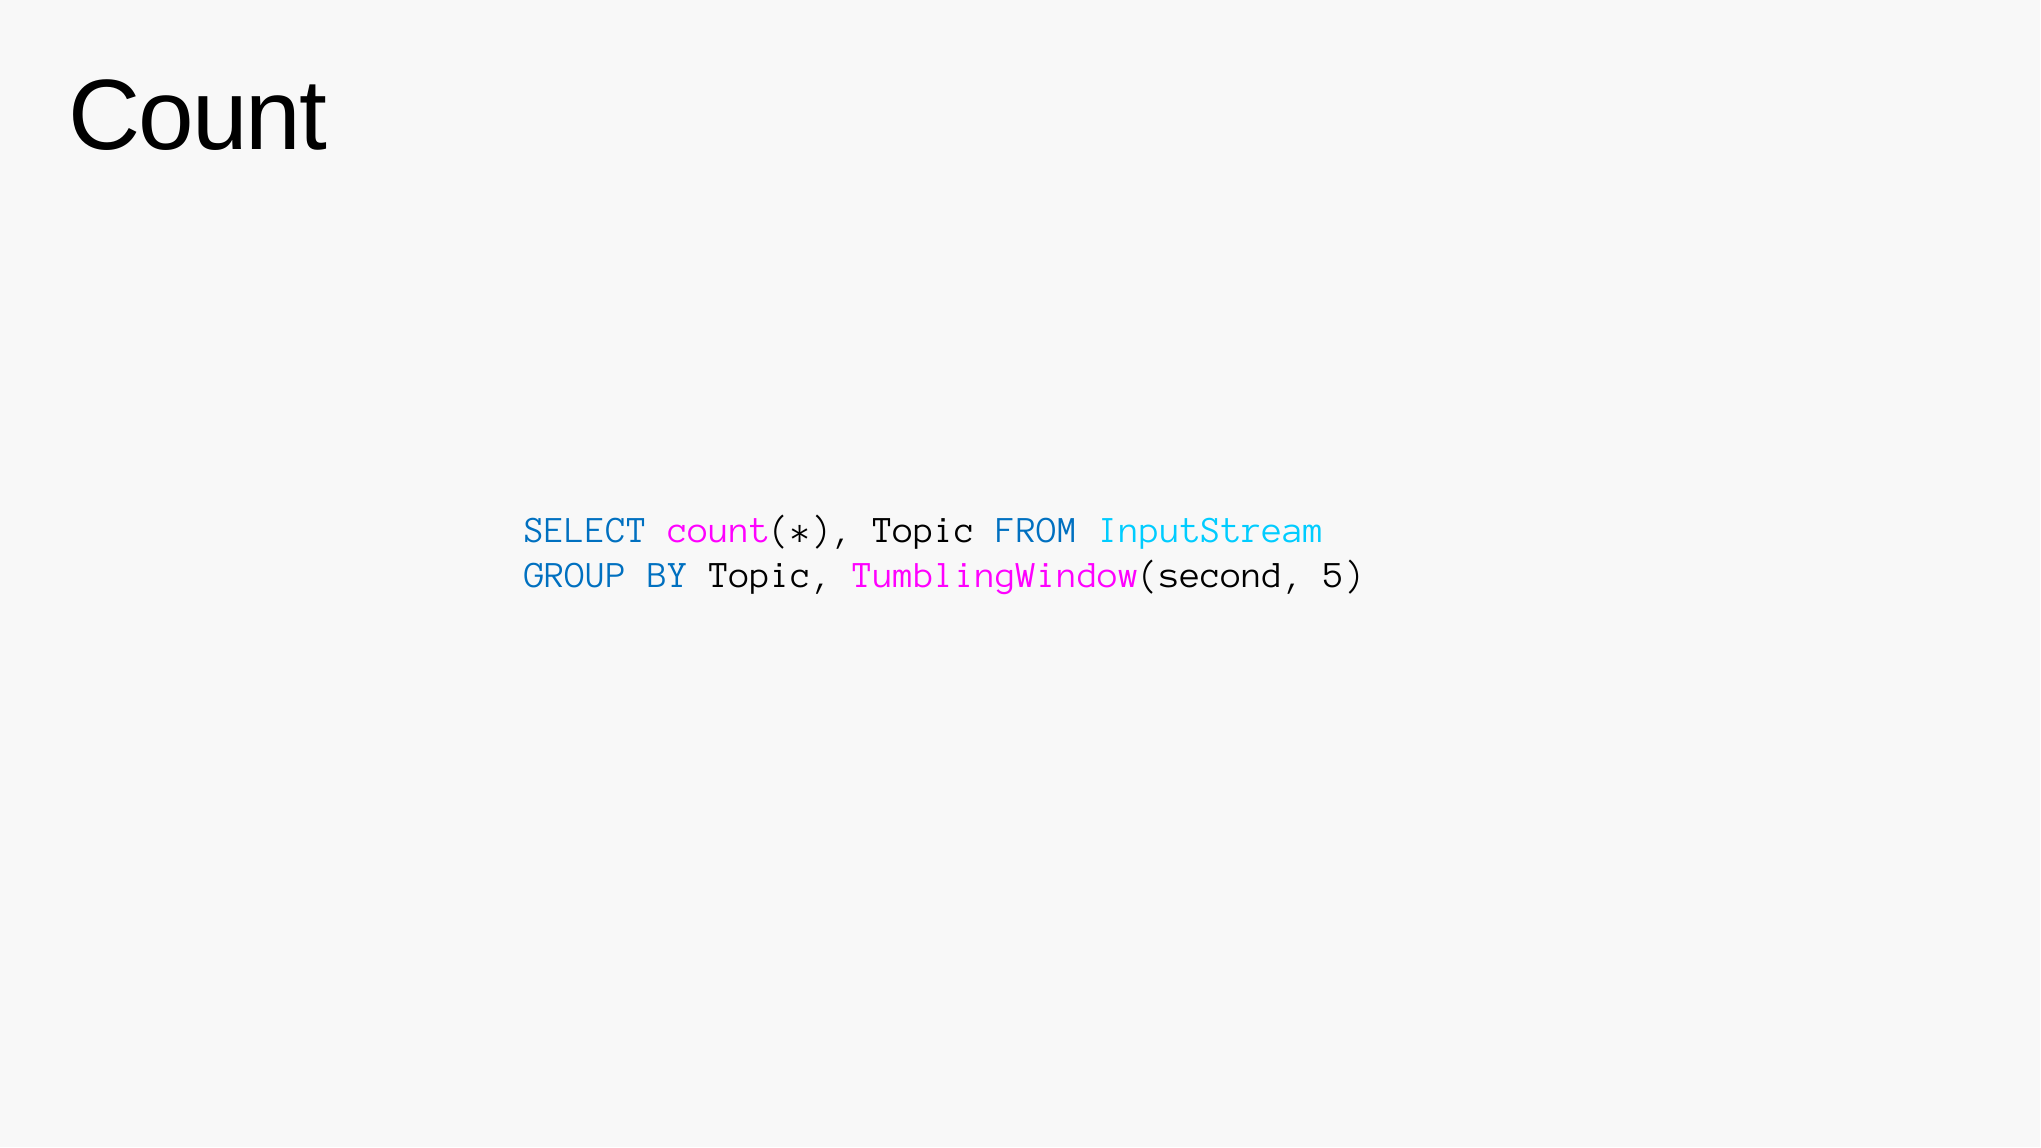

# Count
SELECT count(*), Topic FROM InputStream
GROUP BY Topic, TumblingWindow(second, 5)